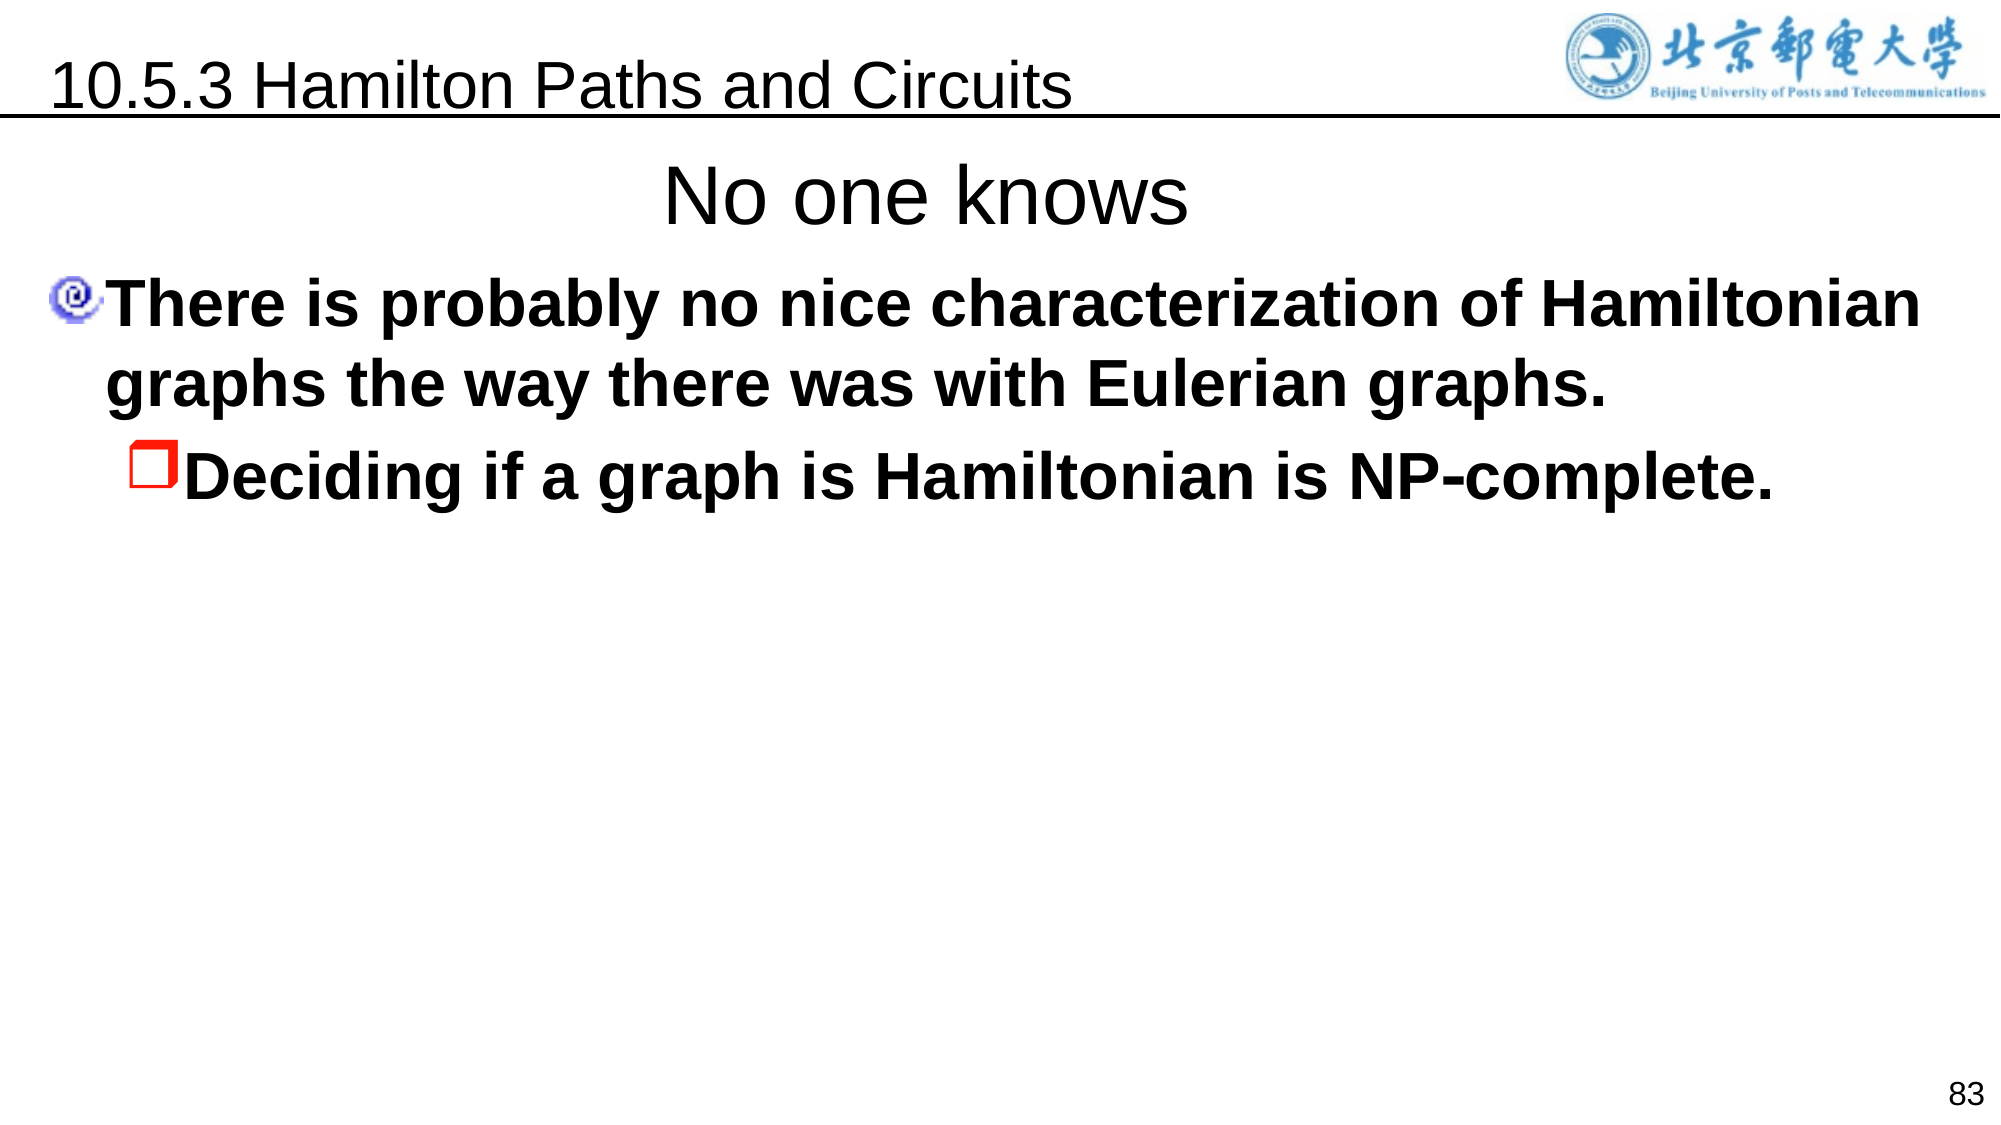

10.5.3 Hamilton Paths and Circuits
No one knows
There is probably no nice characterization of Hamiltonian graphs the way there was with Eulerian graphs.
Deciding if a graph is Hamiltonian is NP−complete.